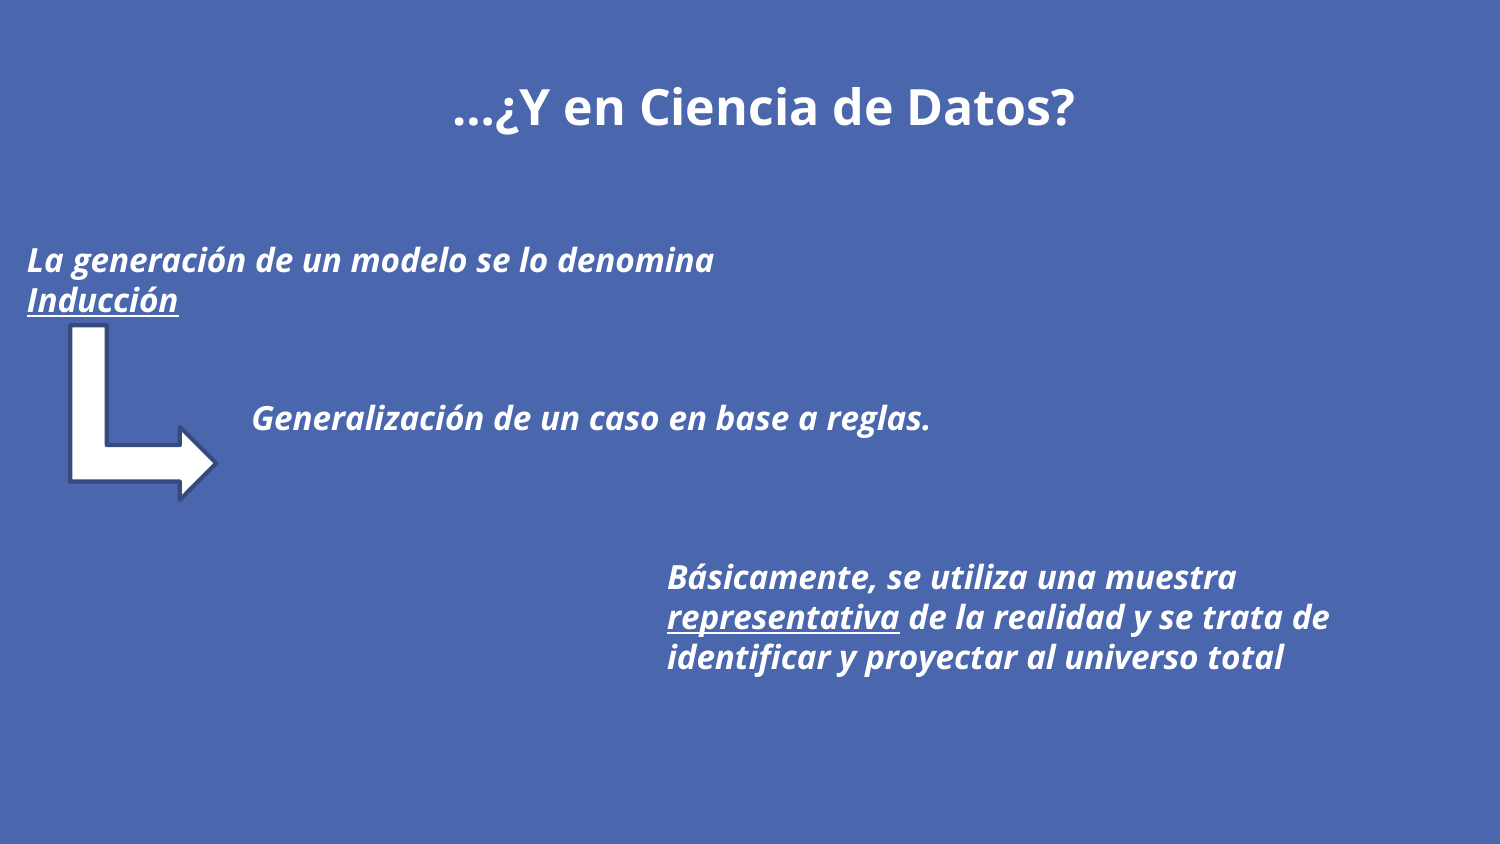

…¿Y en Ciencia de Datos?
La generación de un modelo se lo denomina Inducción

Generalización de un caso en base a reglas.
Básicamente, se utiliza una muestra representativa de la realidad y se trata de identificar y proyectar al universo total